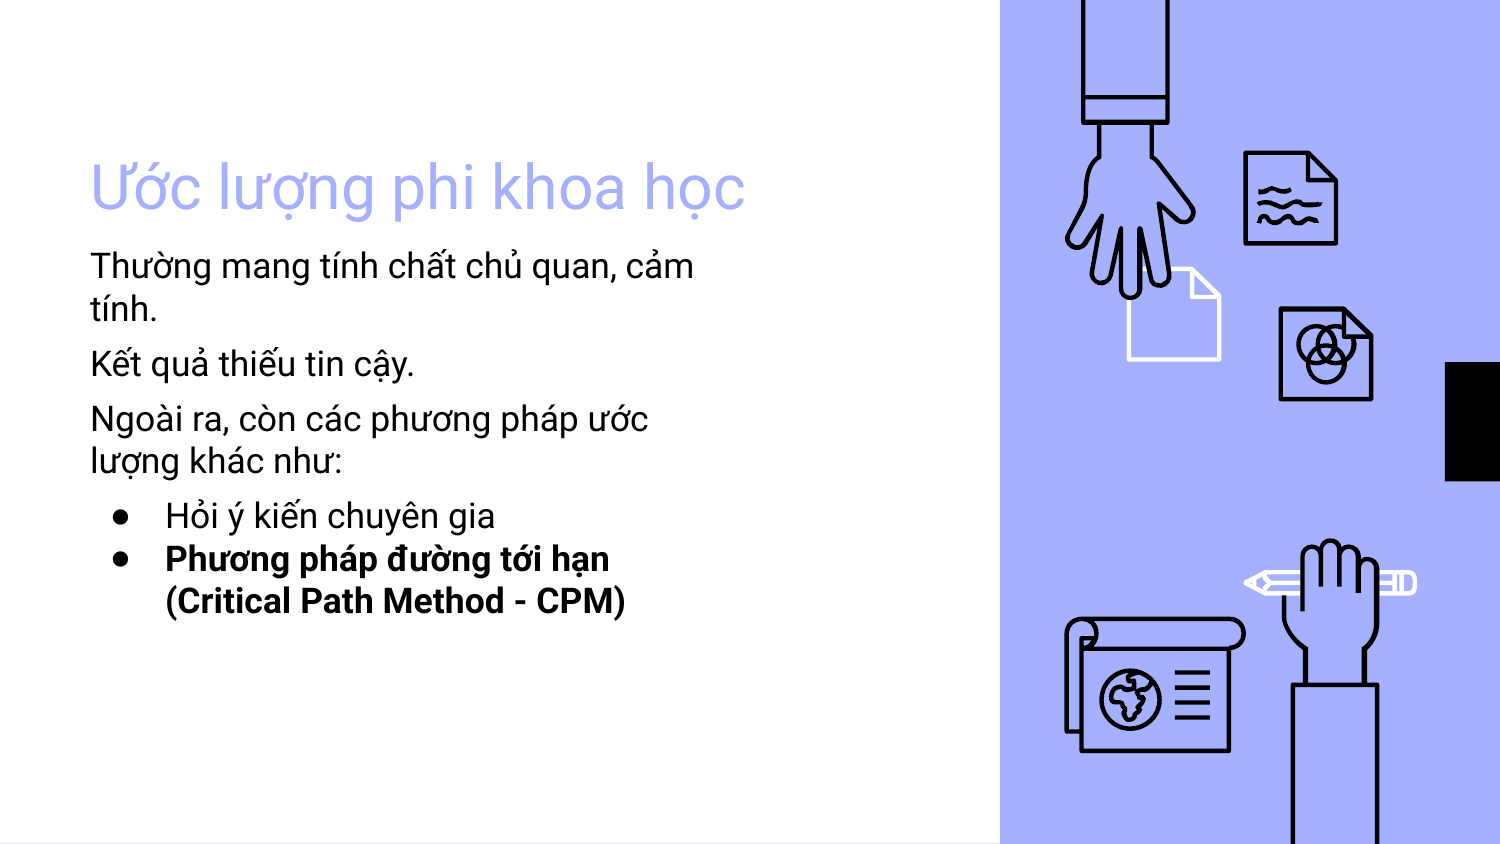

# Ước lượng phi khoa học
Thường mang tính chất chủ quan, cảm tính.
Kết quả thiếu tin cậy.
Ngoài ra, còn các phương pháp ước lượng khác như:
Hỏi ý kiến chuyên gia
Phương pháp đường tới hạn (Critical Path Method - CPM)